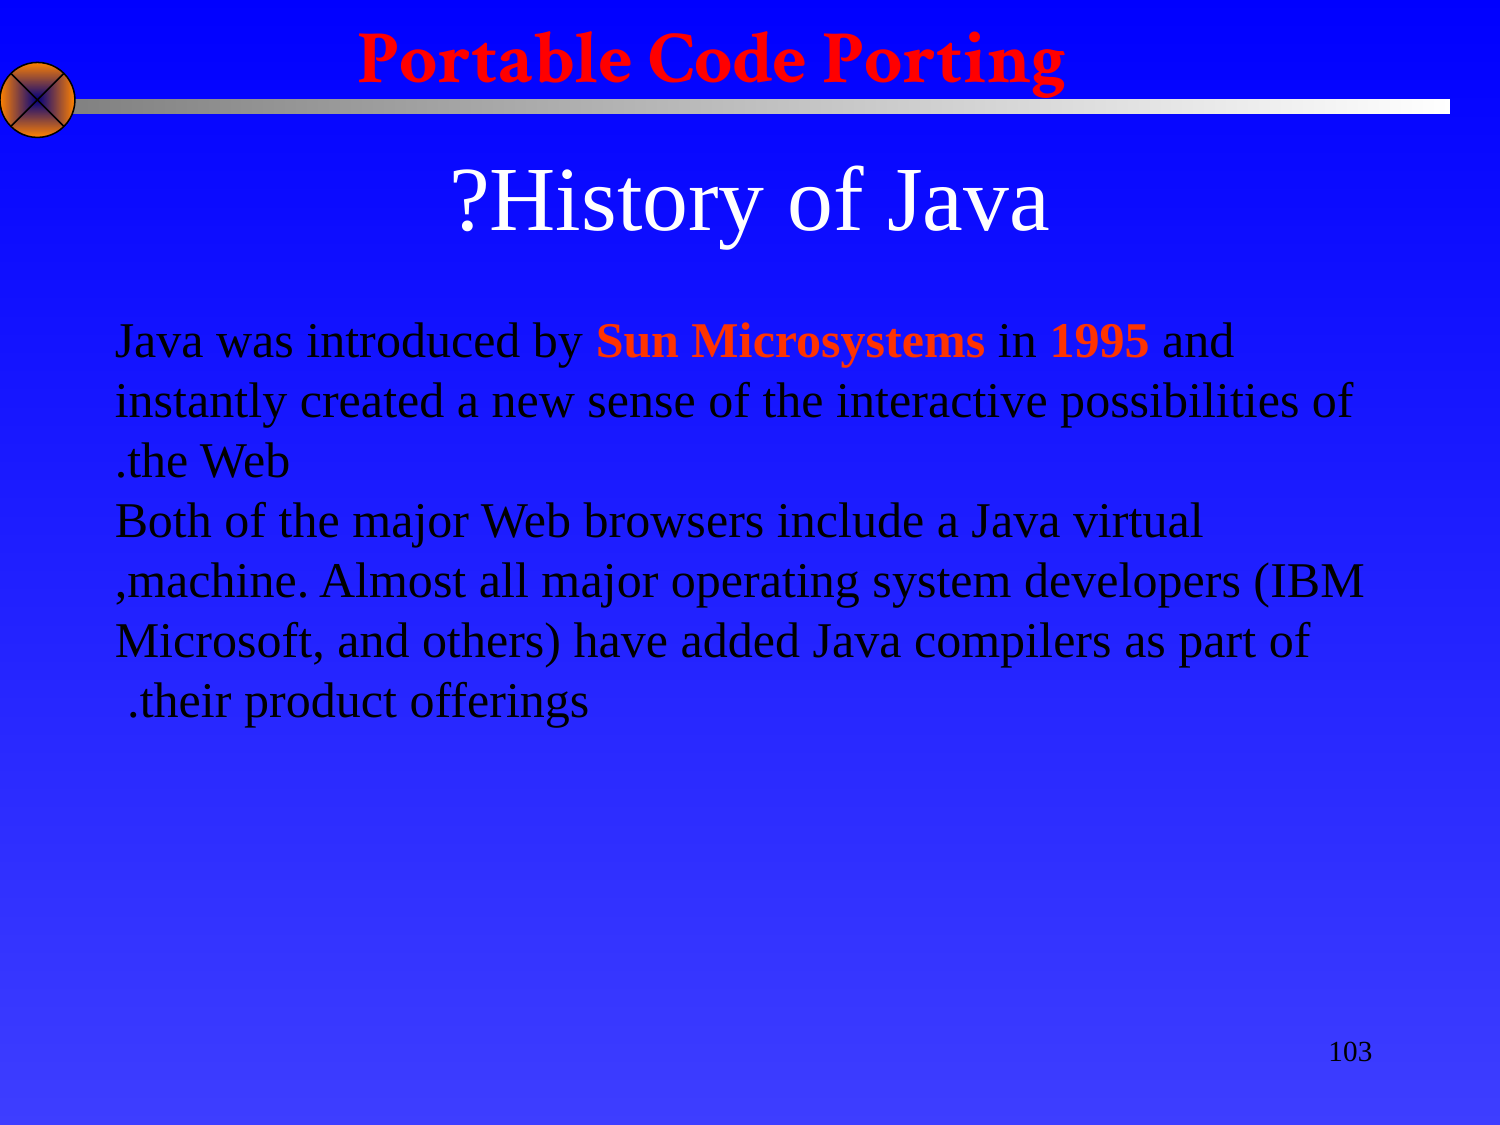

Portable Code Porting

# History of Java?
Java was introduced by Sun Microsystems in 1995 and instantly created a new sense of the interactive possibilities of the Web.
Both of the major Web browsers include a Java virtual machine. Almost all major operating system developers (IBM,
Microsoft, and others) have added Java compilers as part of their product offerings.
103